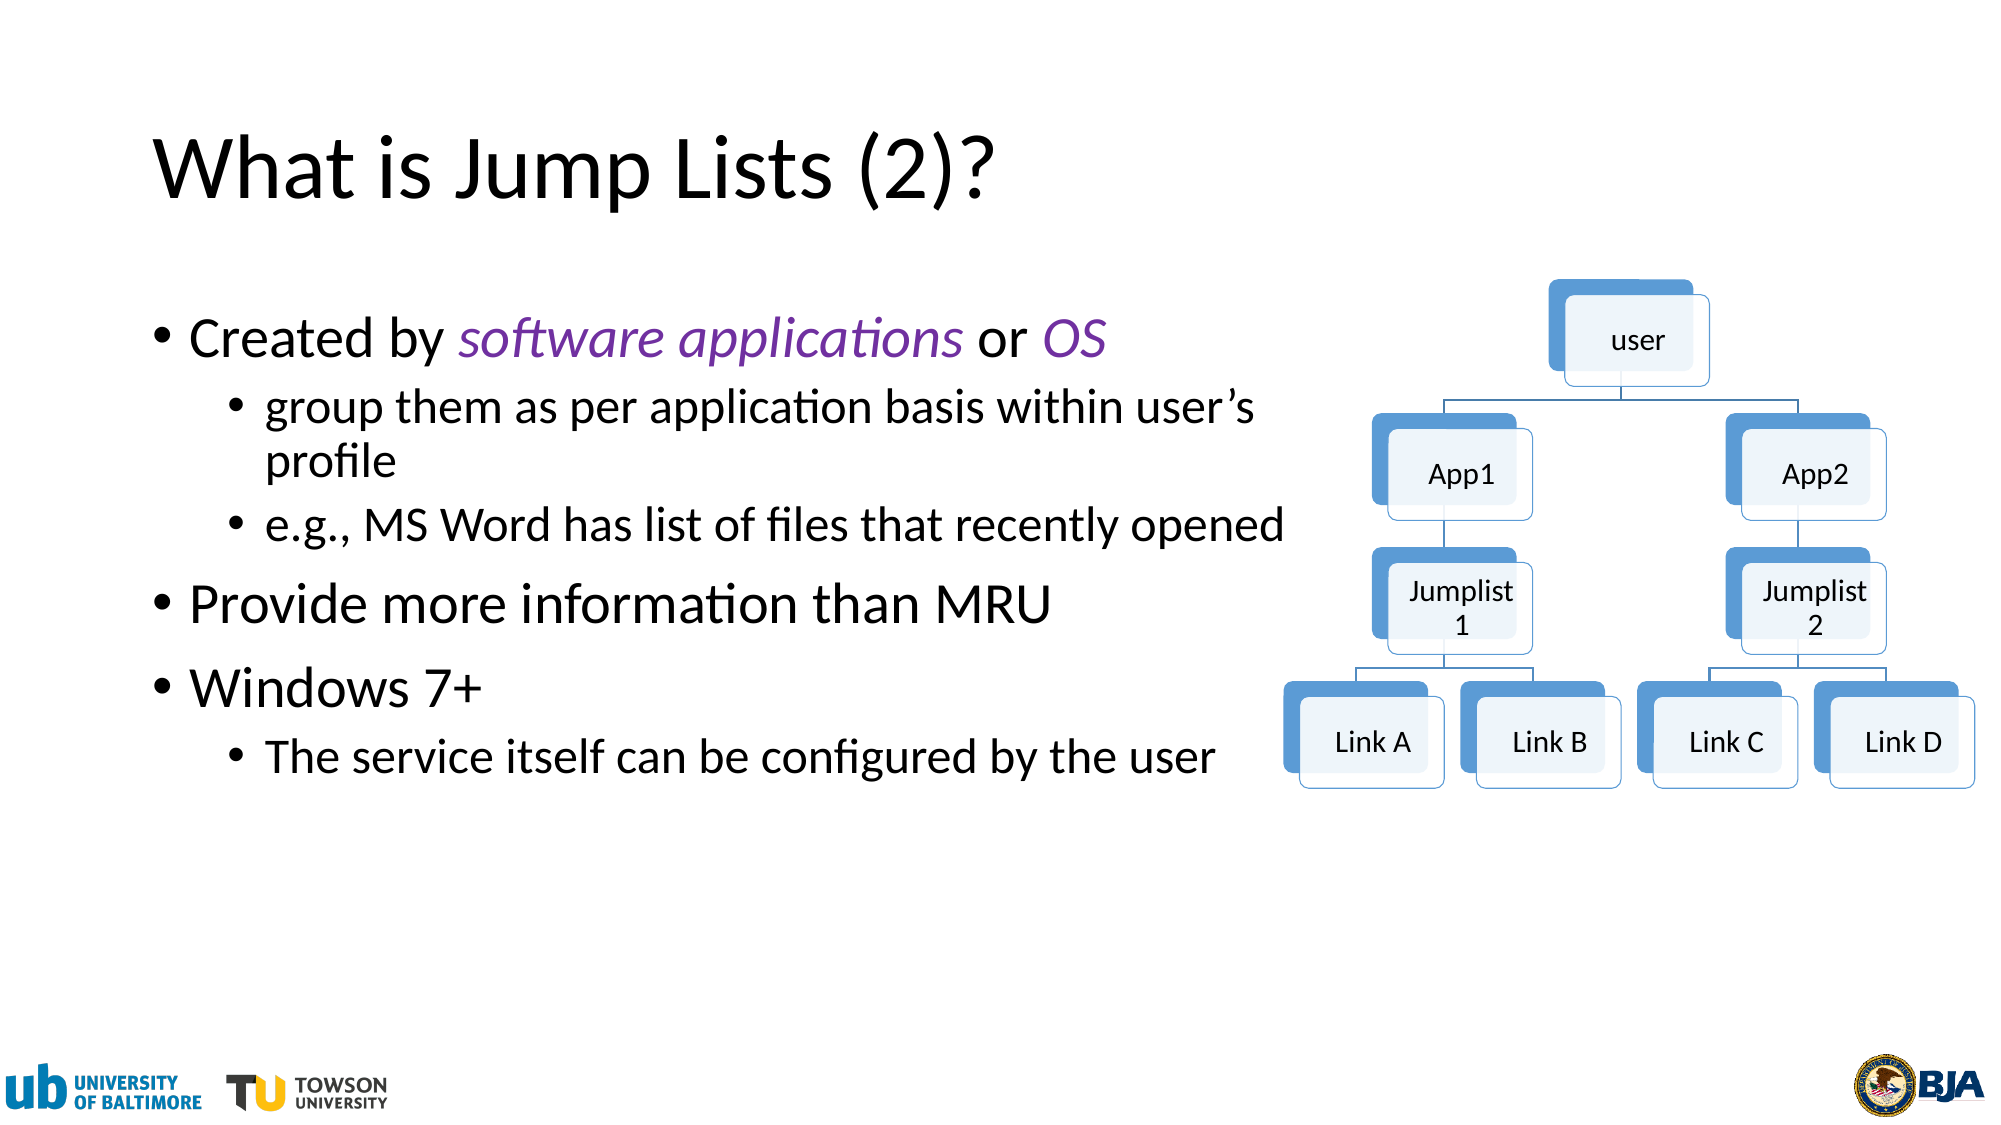

# What is Jump Lists (2)?
user
App1
Jumplist1
Link A
Link B
App2
Jumplist2
Link C
Link D
Created by software applications or OS
group them as per application basis within user’s profile
e.g., MS Word has list of files that recently opened
Provide more information than MRU
Windows 7+
The service itself can be configured by the user